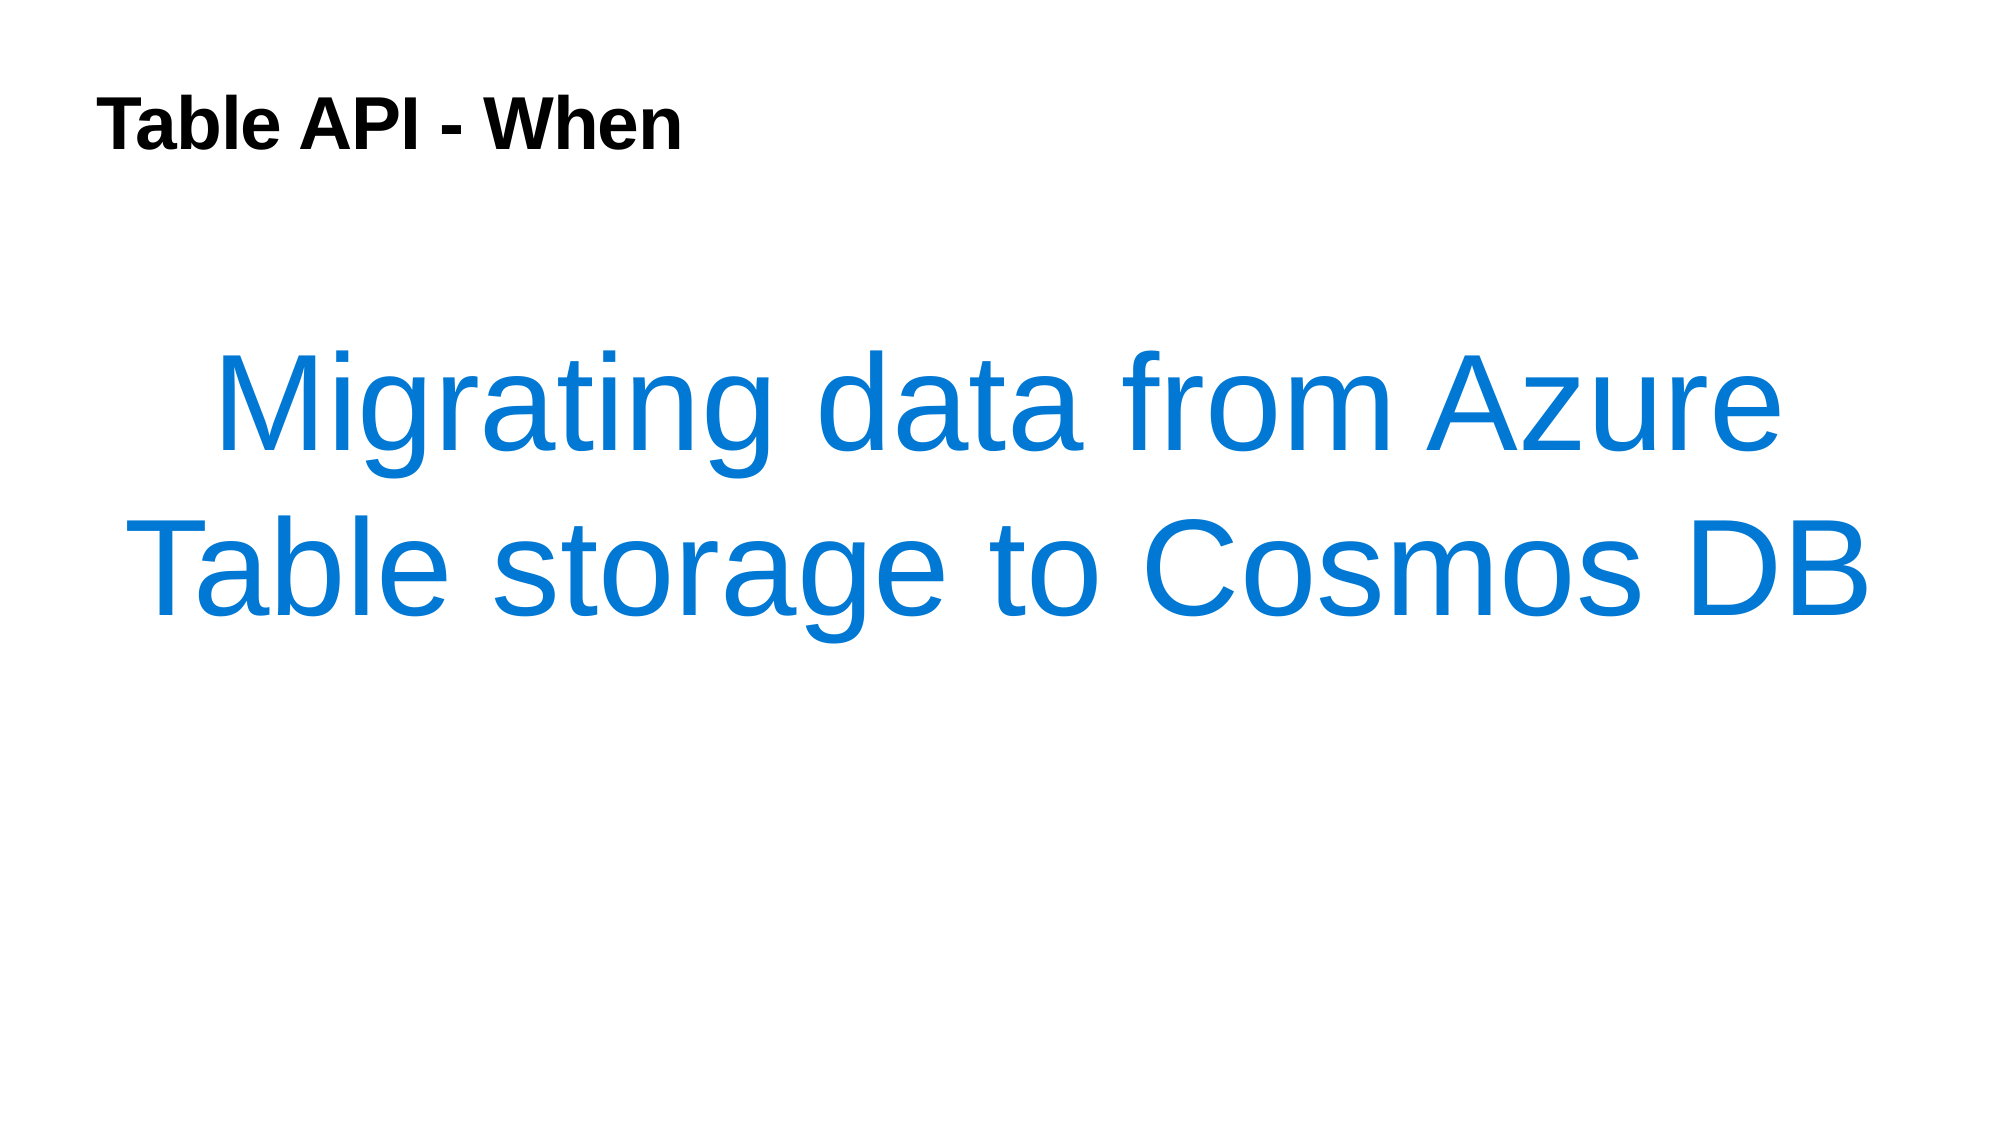

# Table API - When
Migrating data from Azure Table storage to Cosmos DB